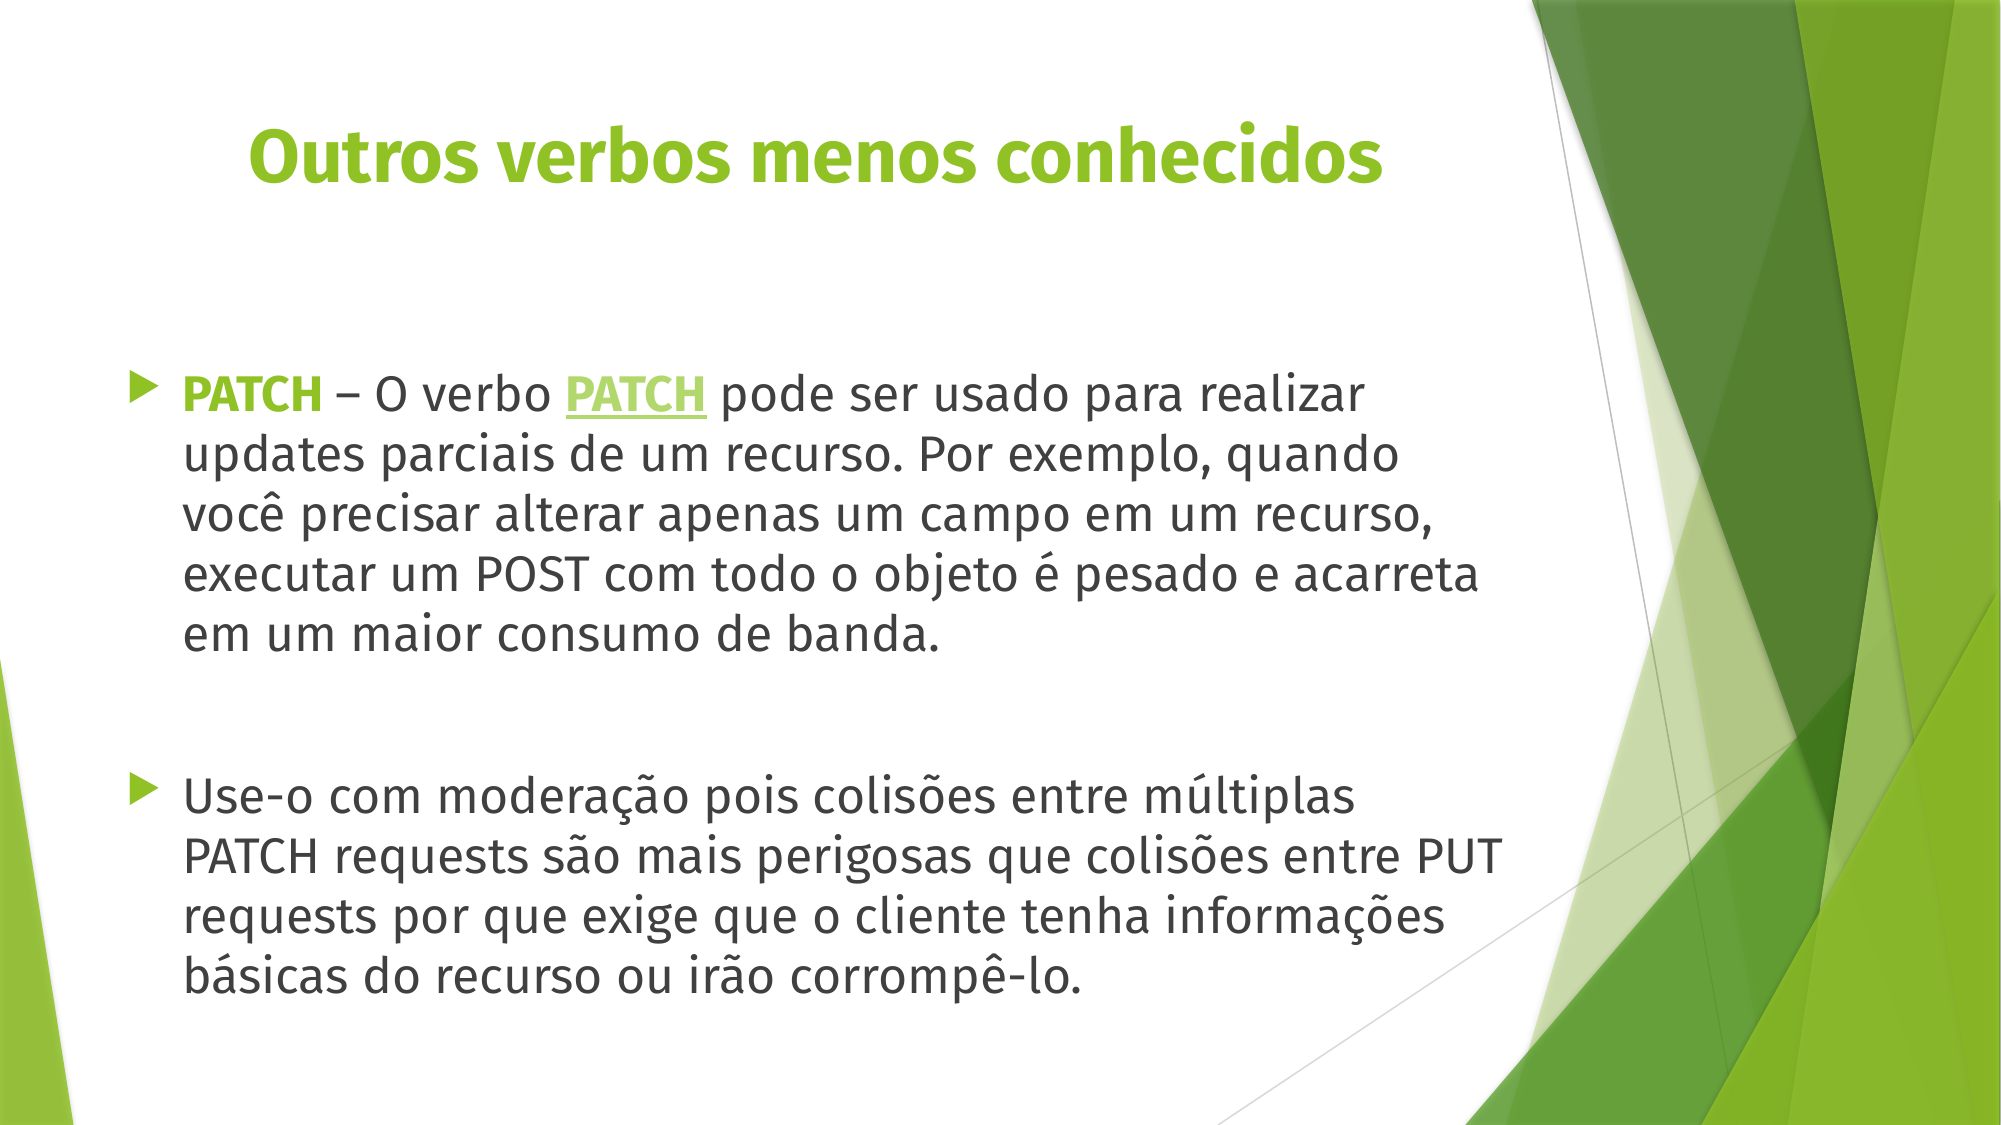

# Outros verbos menos conhecidos
PATCH – O verbo PATCH pode ser usado para realizar updates parciais de um recurso. Por exemplo, quando você precisar alterar apenas um campo em um recurso, executar um POST com todo o objeto é pesado e acarreta em um maior consumo de banda.

Use-o com moderação pois colisões entre múltiplas PATCH requests são mais perigosas que colisões entre PUT requests por que exige que o cliente tenha informações básicas do recurso ou irão corrompê-lo.